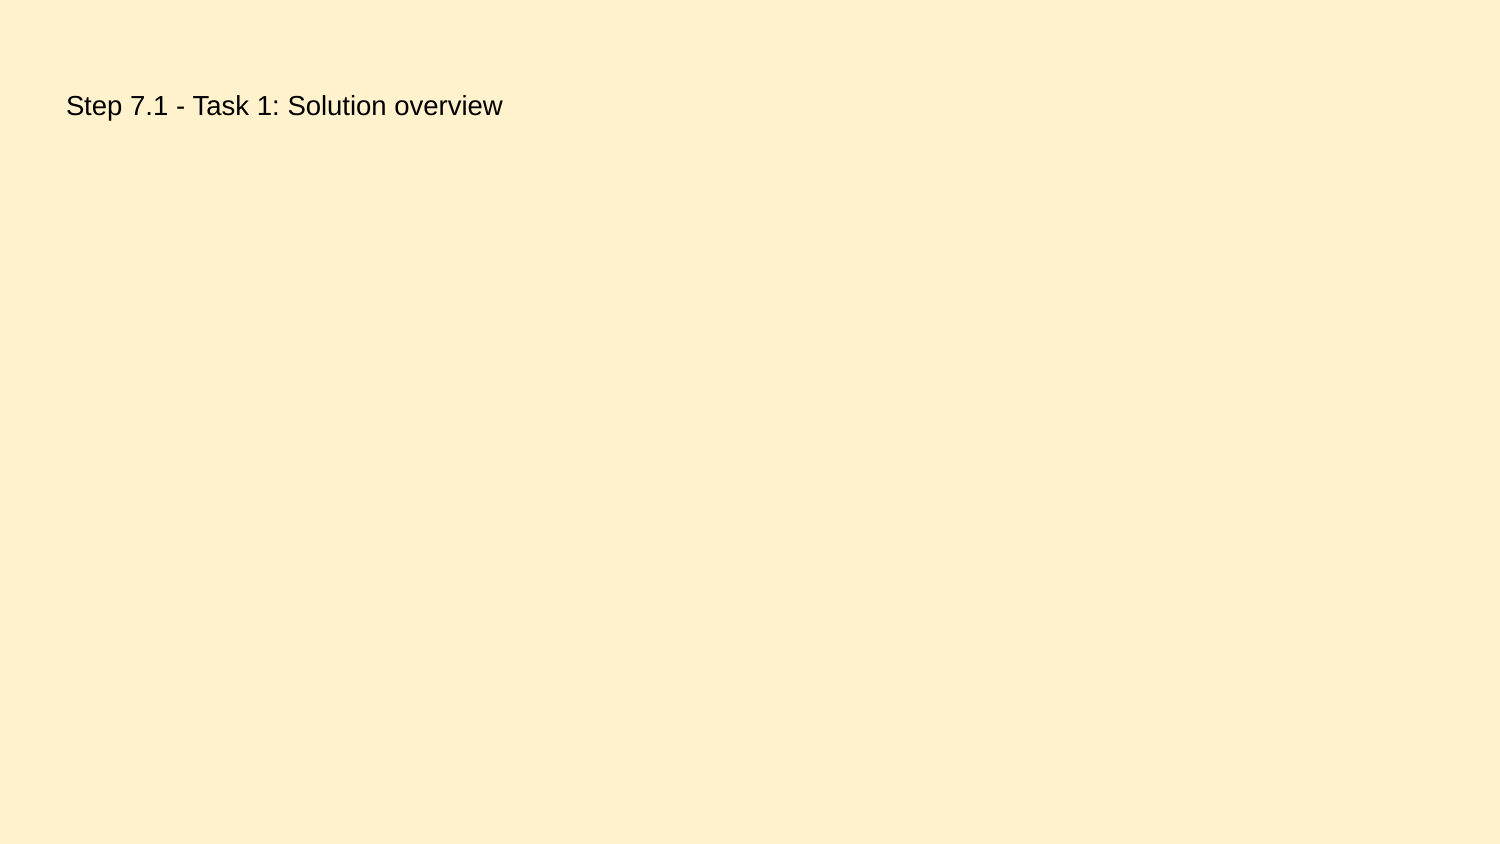

# Step 7.1 - Task 1: Solution overview